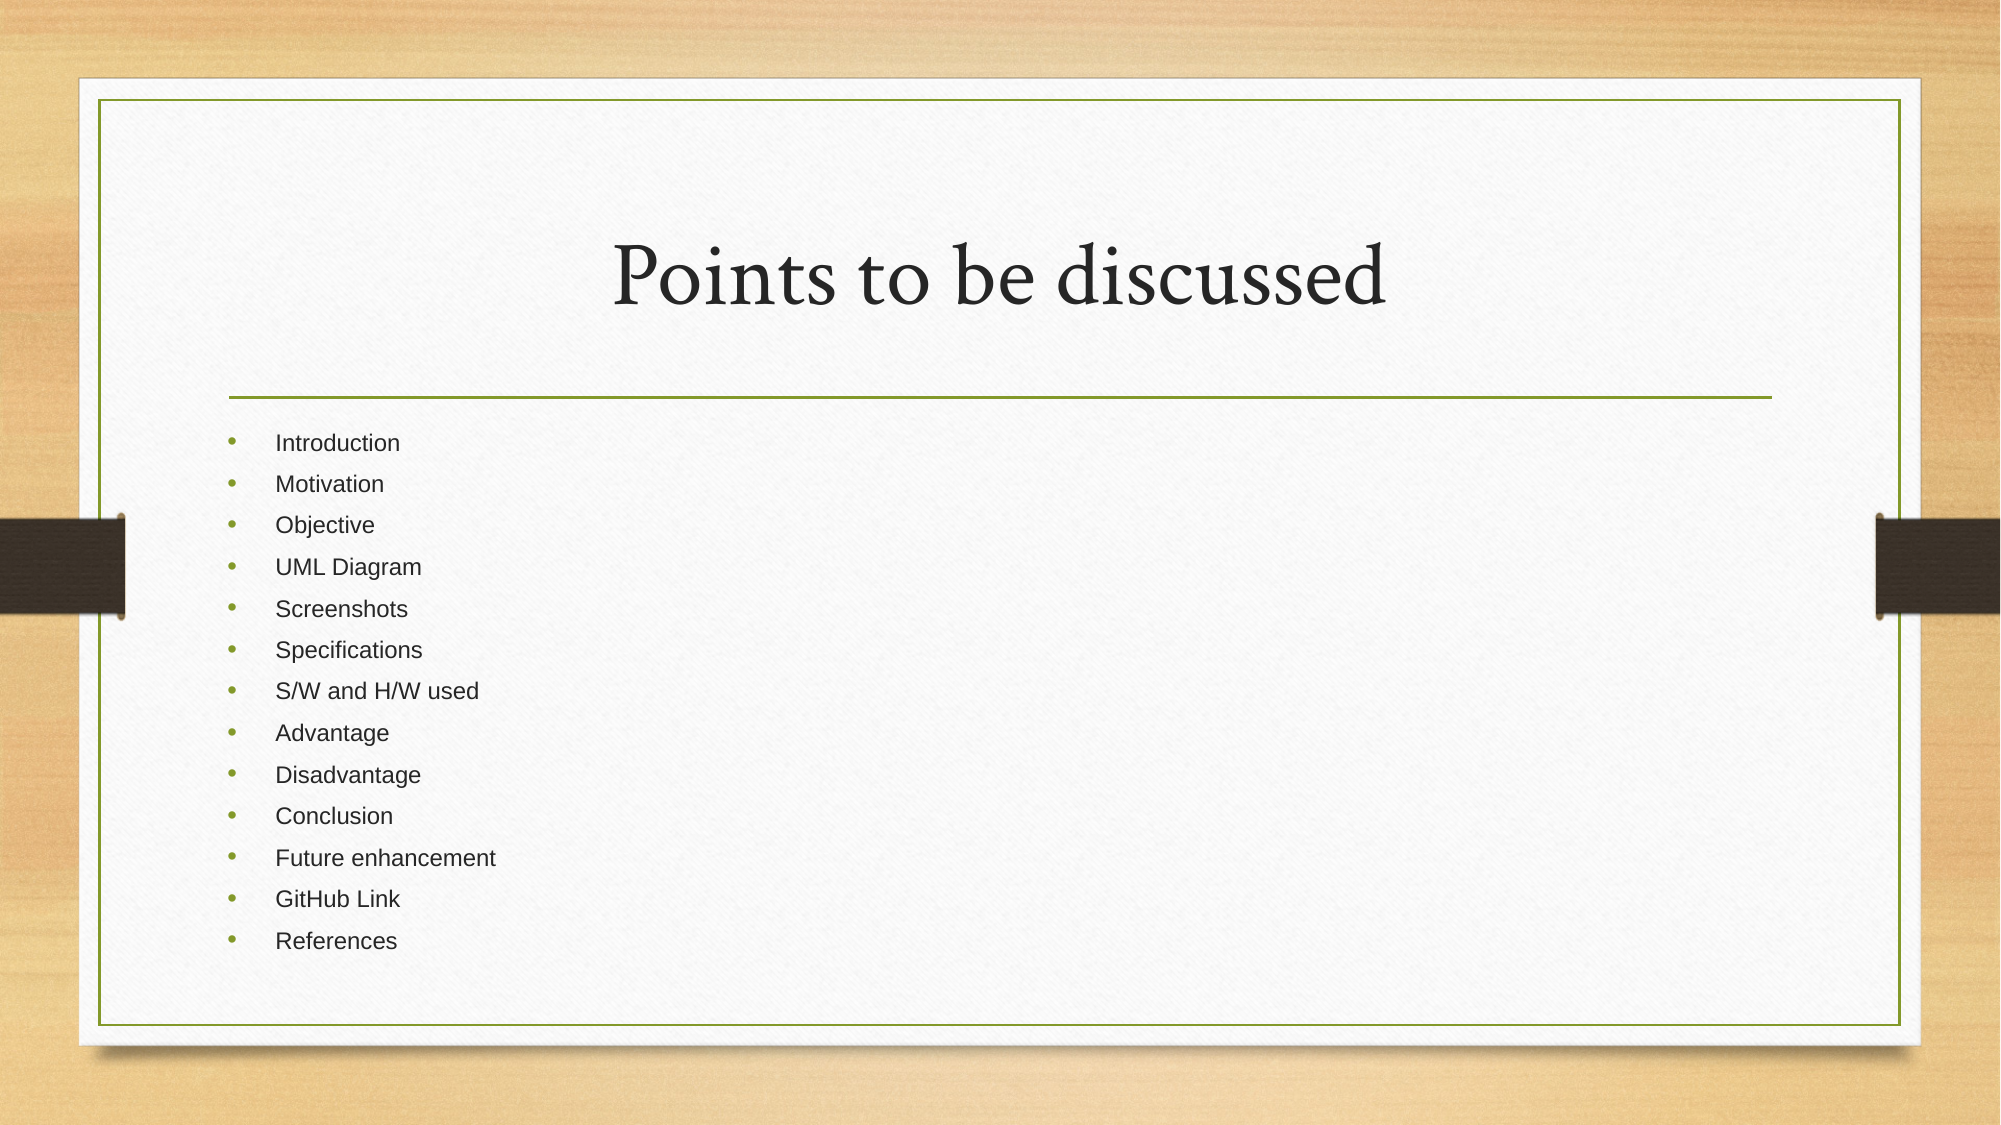

# Points to be discussed
Introduction
Motivation
Objective
UML Diagram
Screenshots
Specifications
S/W and H/W used
Advantage
Disadvantage
Conclusion
Future enhancement
GitHub Link
References